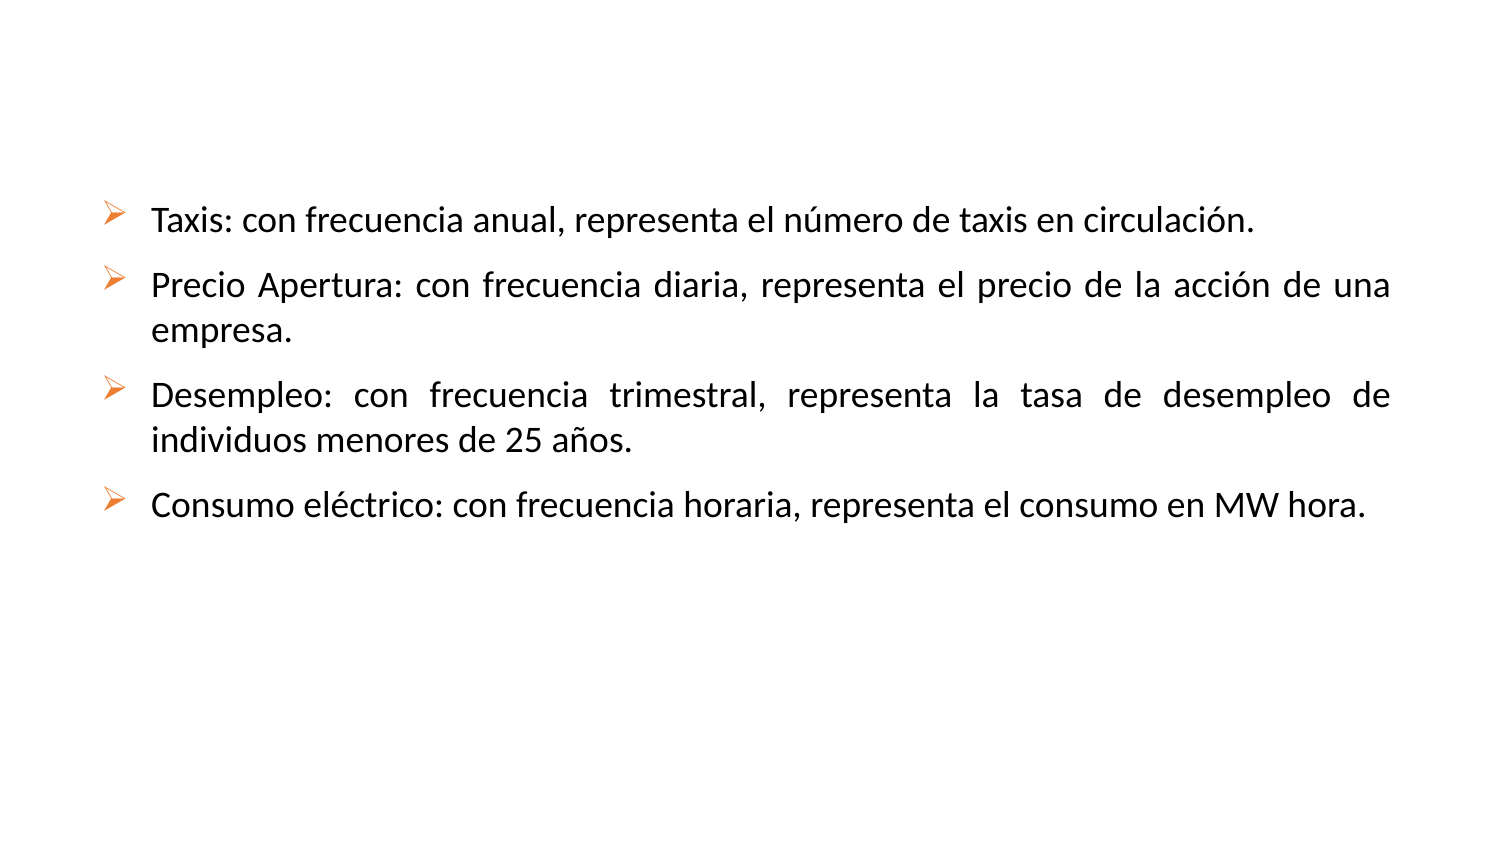

Taxis: con frecuencia anual, representa el número de taxis en circulación.
Precio Apertura: con frecuencia diaria, representa el precio de la acción de una empresa.
Desempleo: con frecuencia trimestral, representa la tasa de desempleo de individuos menores de 25 años.
Consumo eléctrico: con frecuencia horaria, representa el consumo en MW hora.